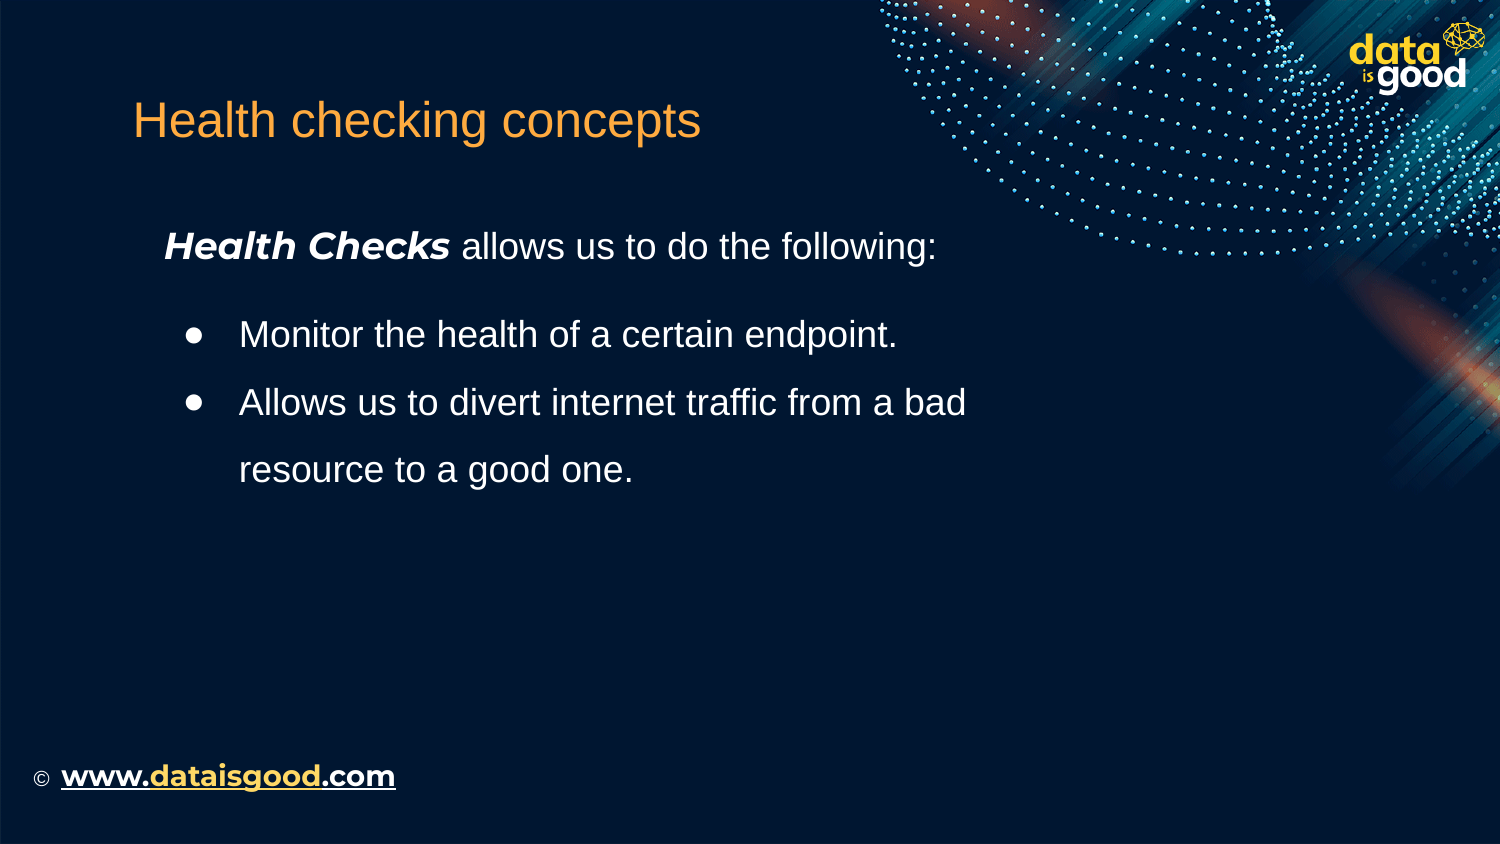

# Health checking concepts
Health Checks allows us to do the following:
Monitor the health of a certain endpoint.
Allows us to divert internet traffic from a bad resource to a good one.